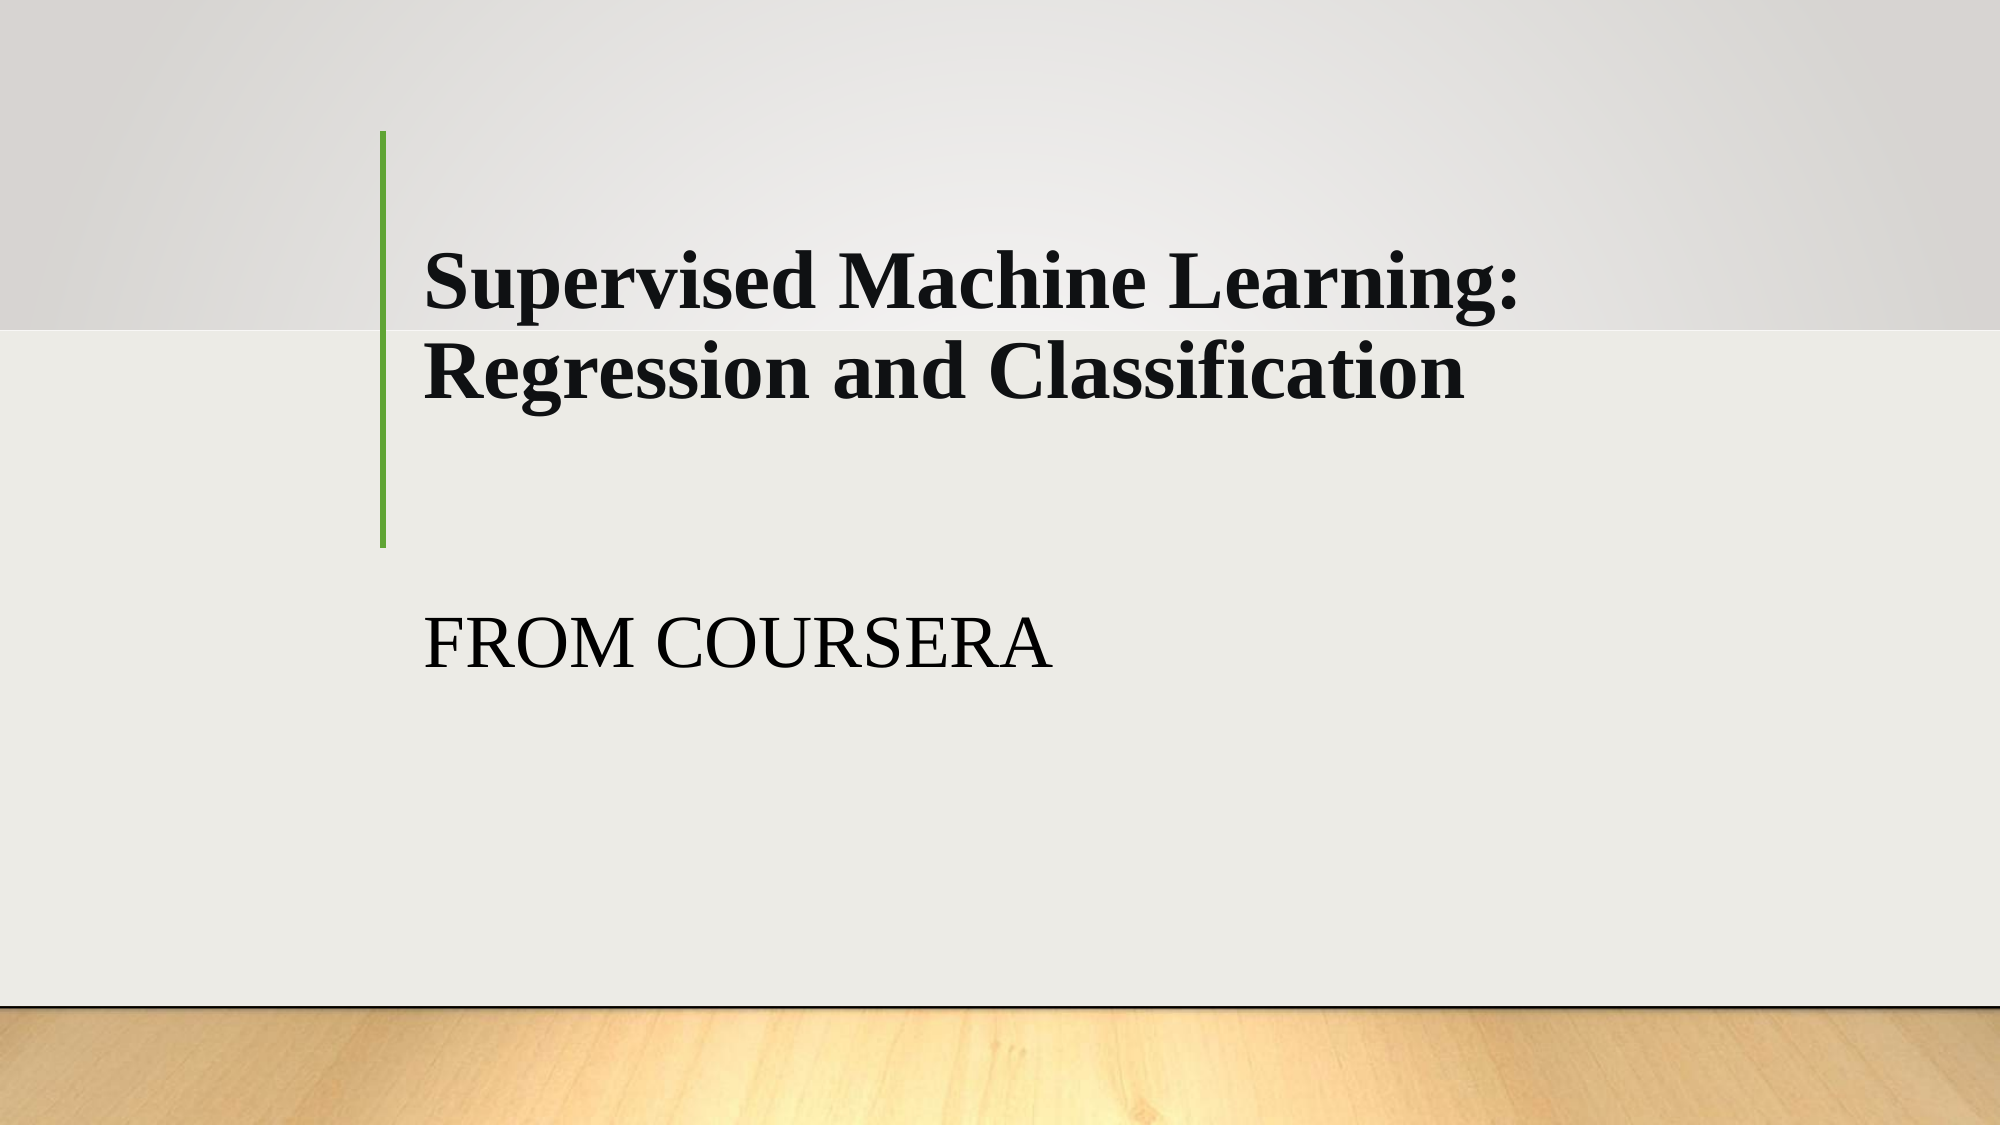

# Supervised Machine Learning: Regression and Classification
FROM COURSERA